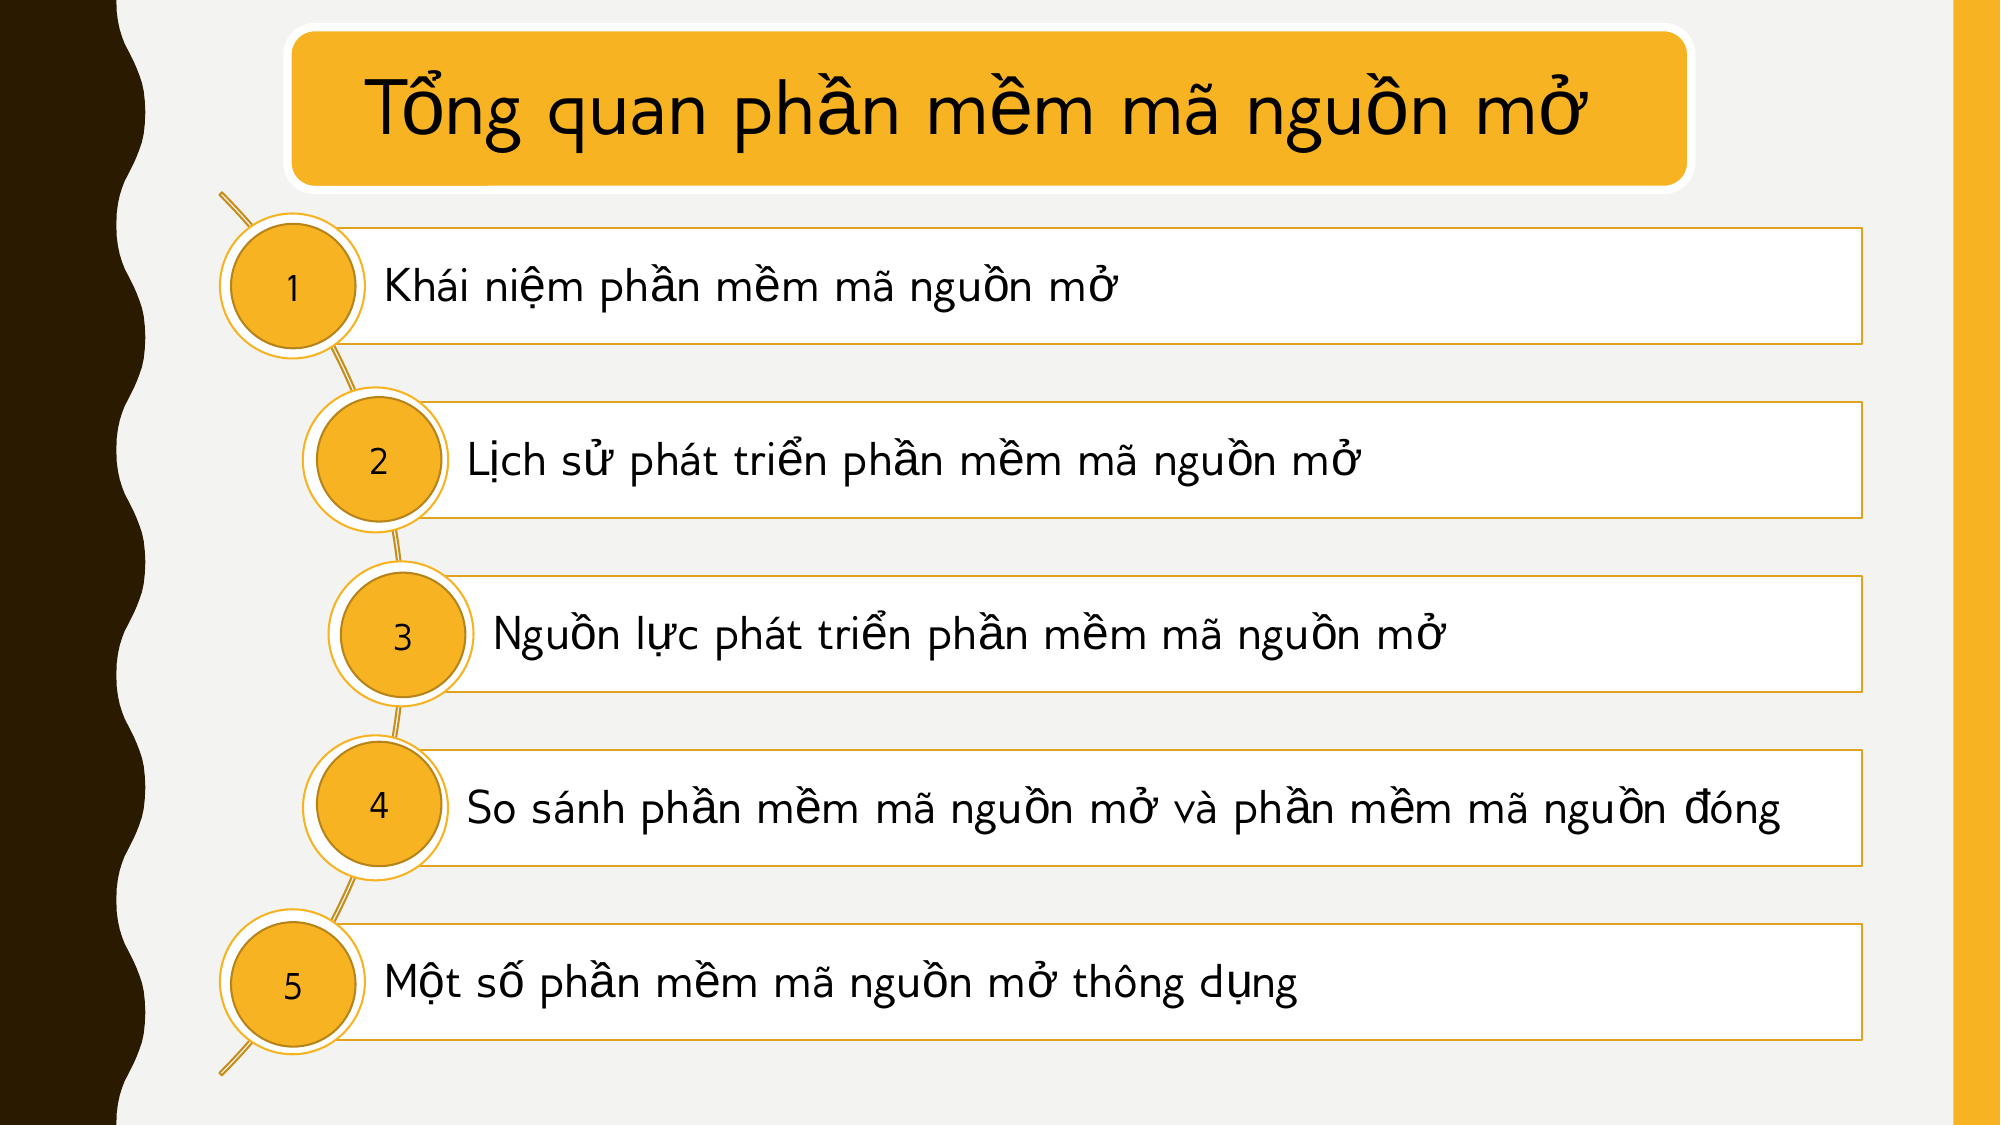

Tổng quan phần mềm mã nguồn mở
Khái niệm phần mềm mã nguồn mở
Lịch sử phát triển phần mềm mã nguồn mở
Nguồn lực phát triển phần mềm mã nguồn mở
So sánh phần mềm mã nguồn mở và phần mềm mã nguồn đóng
Một số phần mềm mã nguồn mở thông dụng
1
2
3
4
5